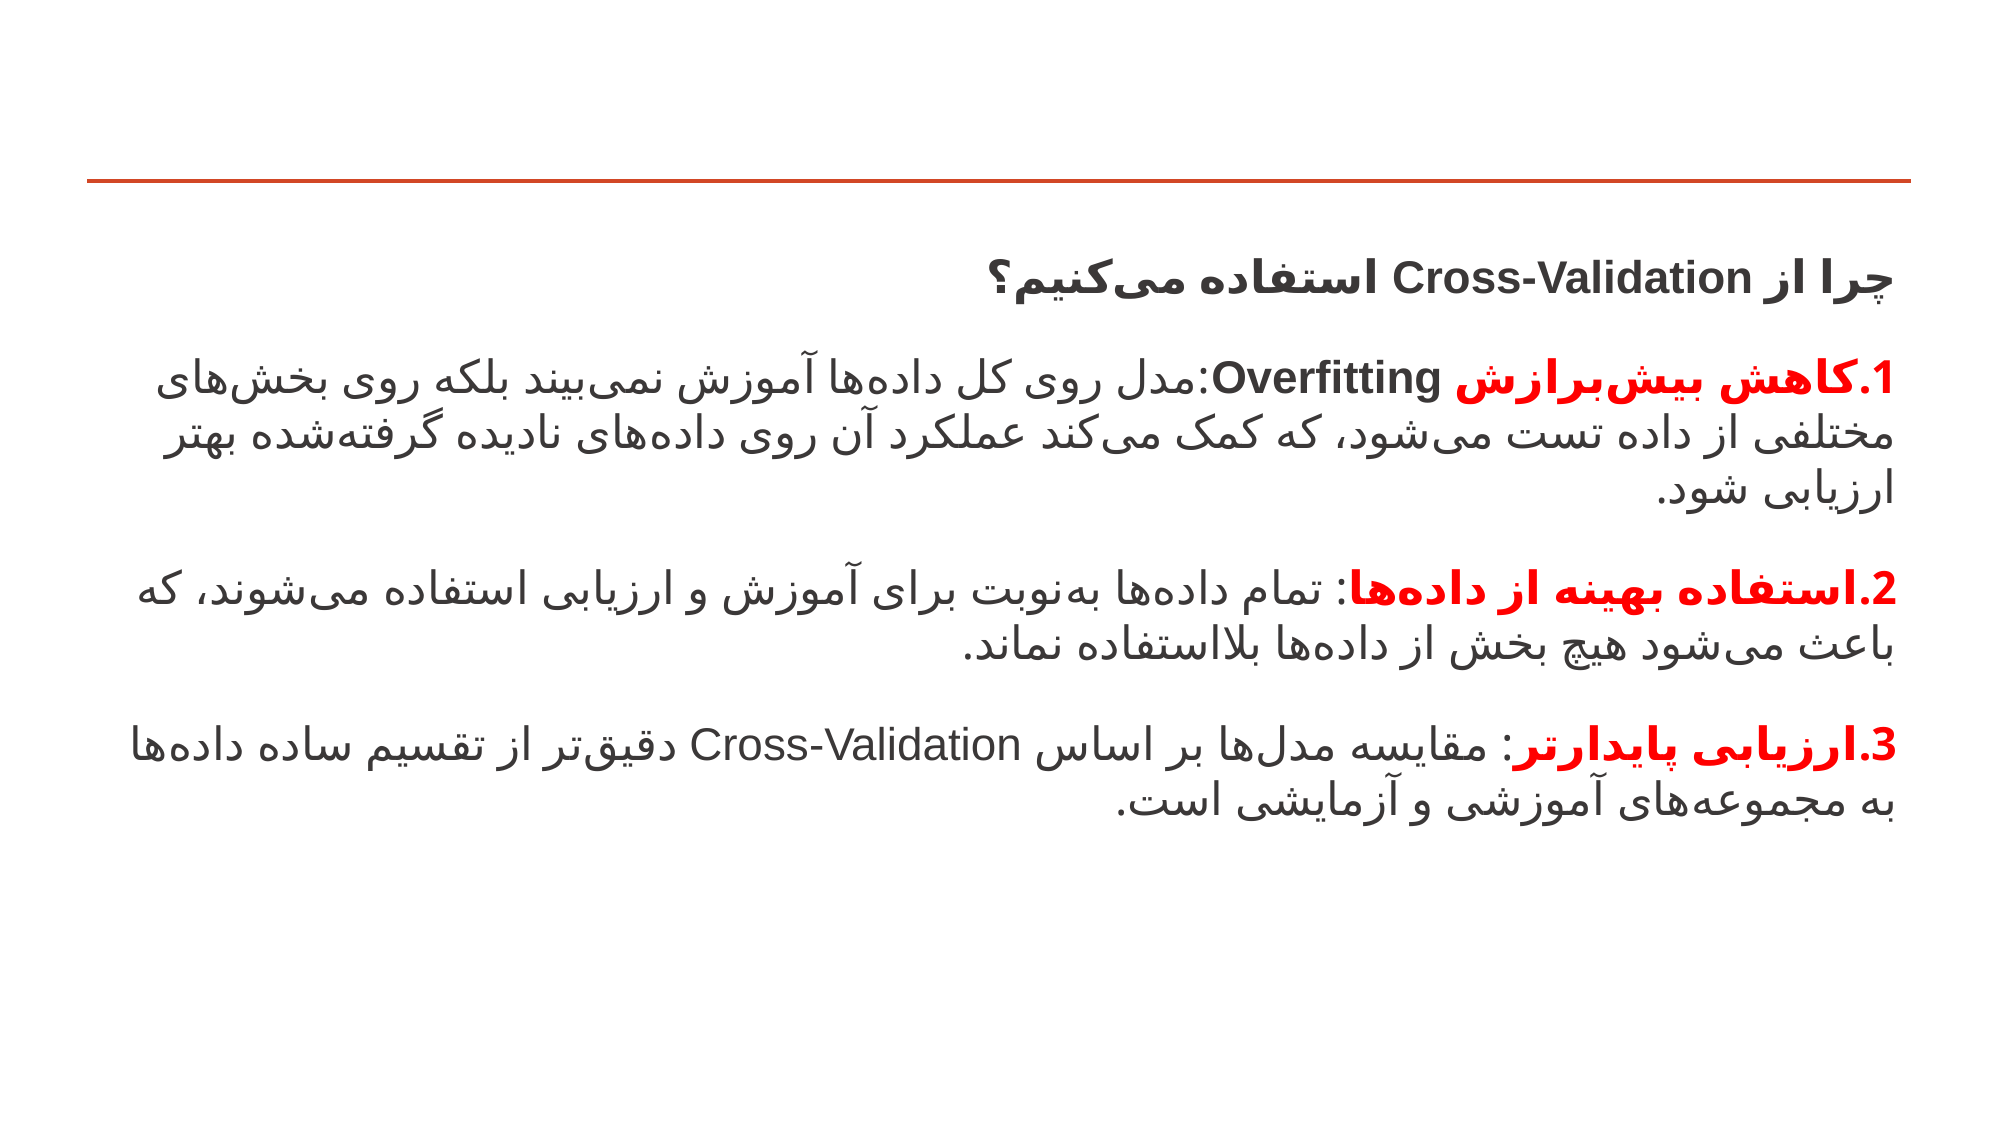

#
چرا از Cross-Validation استفاده می‌کنیم؟
کاهش بیش‌برازش Overfitting:مدل روی کل داده‌ها آموزش نمی‌بیند بلکه روی بخش‌های مختلفی از داده تست می‌شود، که کمک می‌کند عملکرد آن روی داده‌های نادیده گرفته‌شده بهتر ارزیابی شود.
استفاده بهینه از داده‌ها: تمام داده‌ها به‌نوبت برای آموزش و ارزیابی استفاده می‌شوند، که باعث می‌شود هیچ بخش از داده‌ها بلااستفاده نماند.
ارزیابی پایدارتر: مقایسه مدل‌ها بر اساس Cross-Validation دقیق‌تر از تقسیم ساده داده‌ها به مجموعه‌های آموزشی و آزمایشی است.